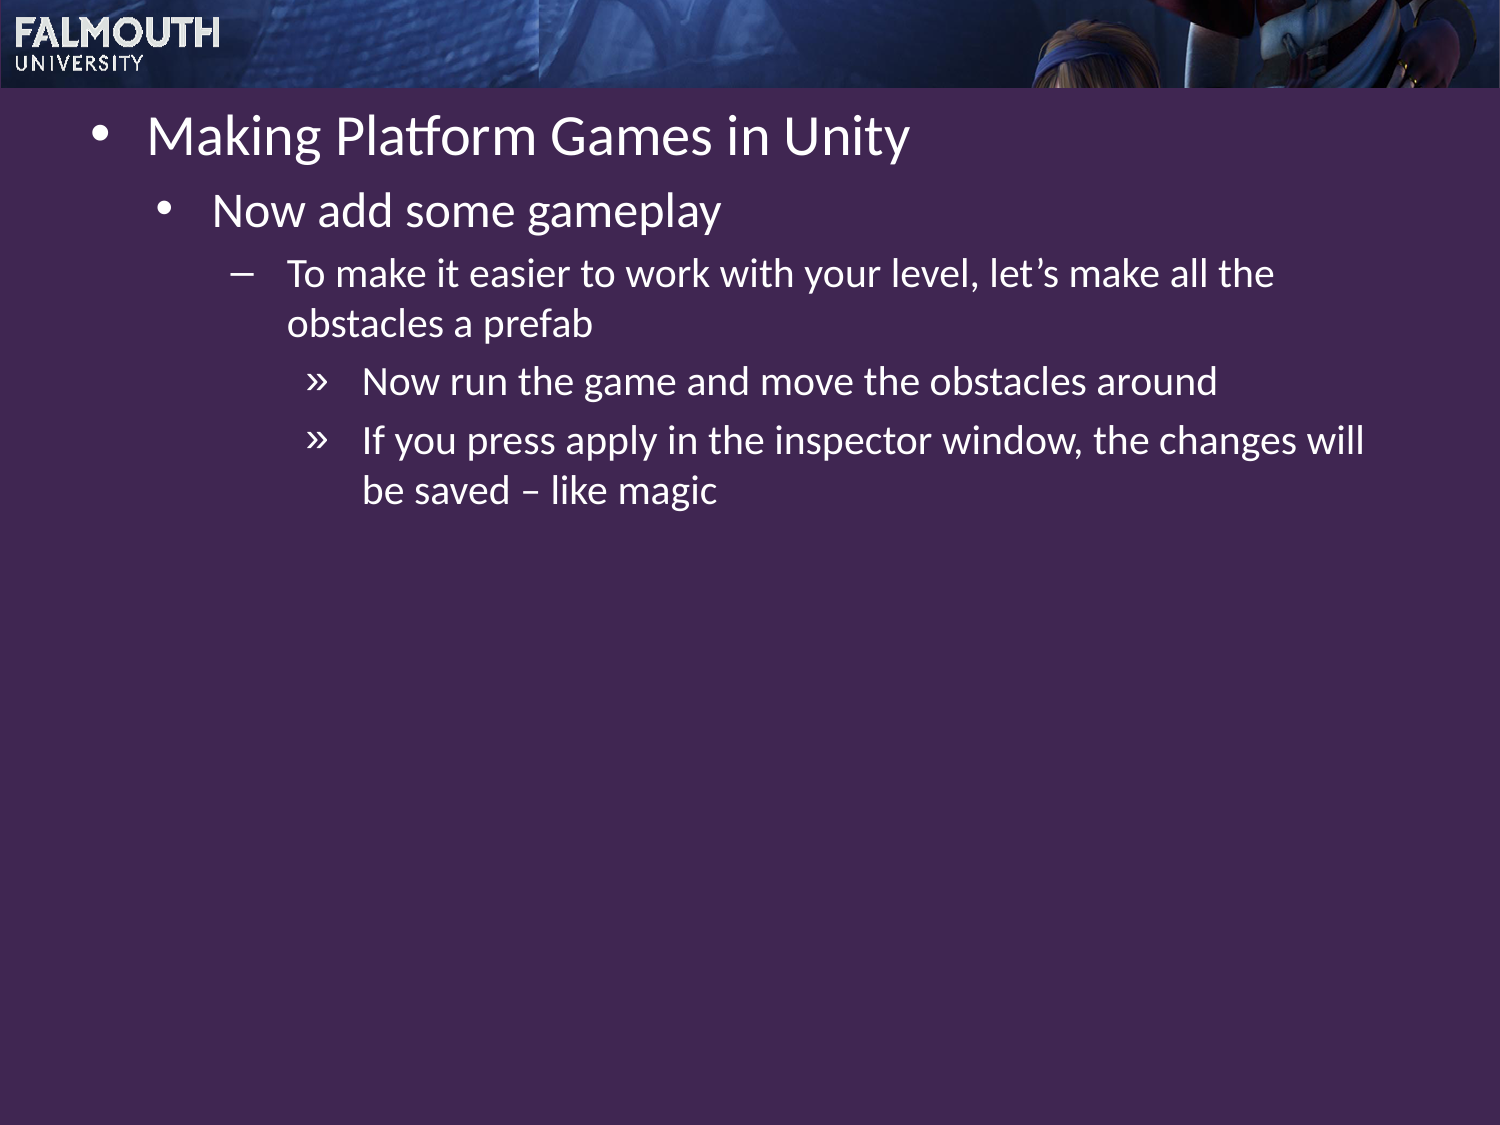

Making Platform Games in Unity
Now add some gameplay
To make it easier to work with your level, let’s make all the obstacles a prefab
Now run the game and move the obstacles around
If you press apply in the inspector window, the changes will be saved – like magic